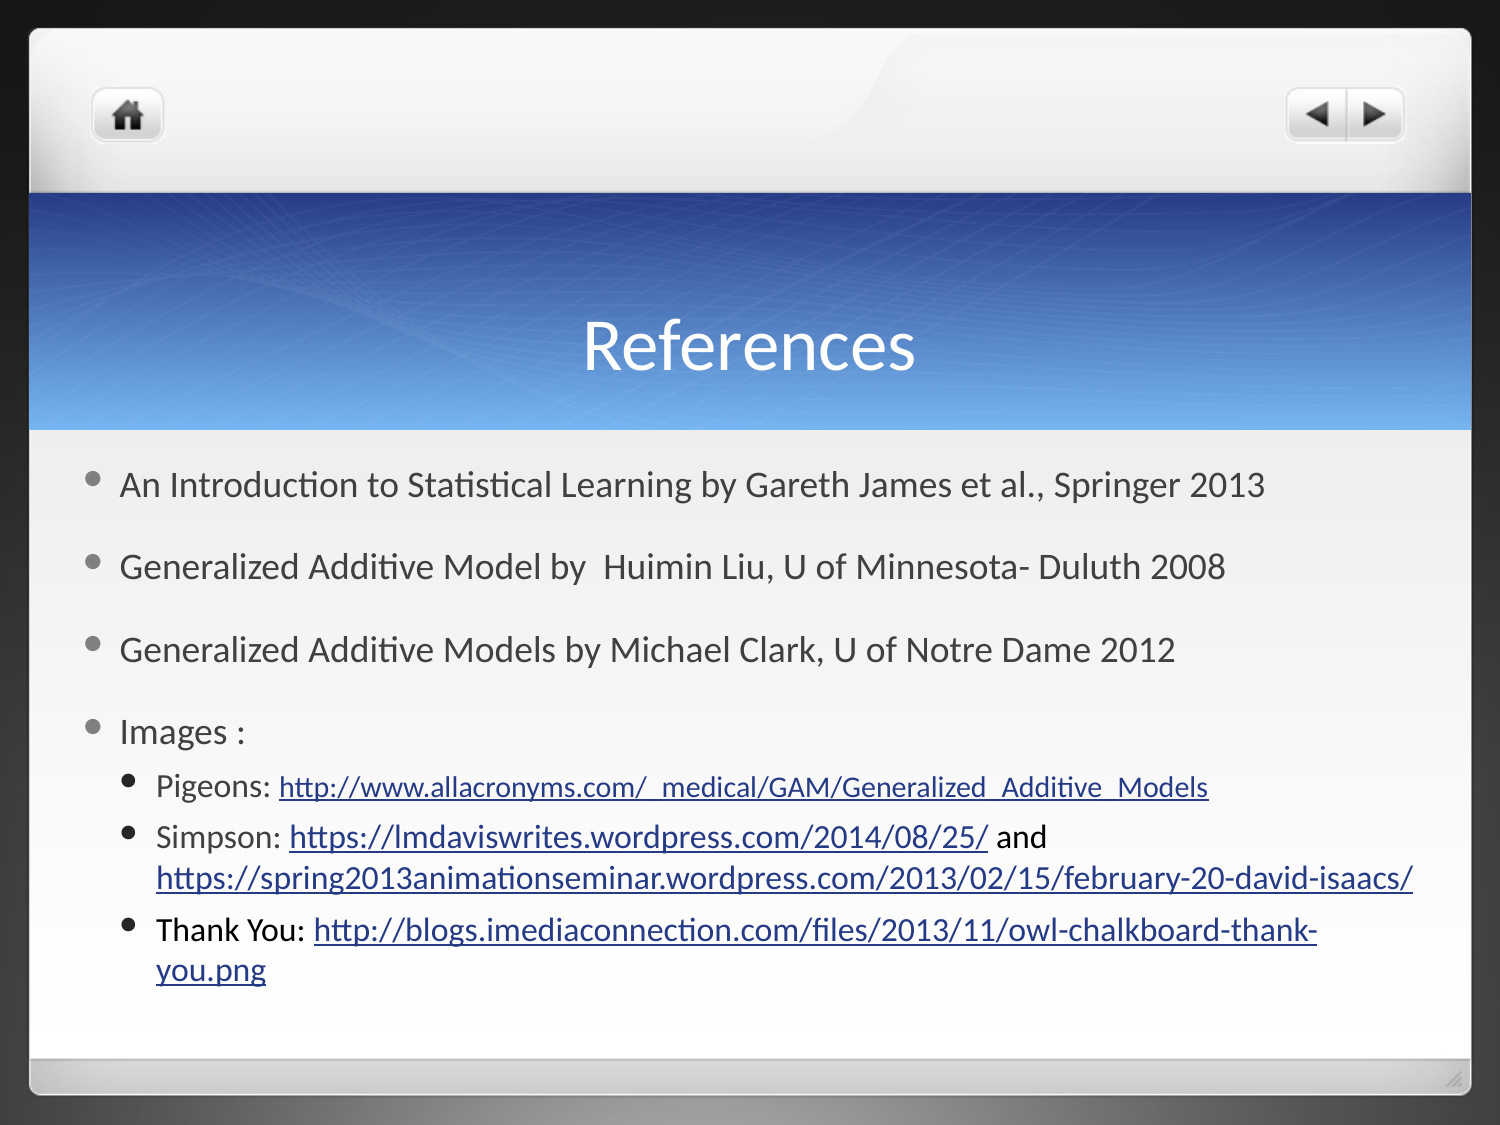

# References
An Introduction to Statistical Learning by Gareth James et al., Springer 2013
Generalized Additive Model by  Huimin Liu, U of Minnesota- Duluth 2008
Generalized Additive Models by Michael Clark, U of Notre Dame 2012
Images :
Pigeons: http://www.allacronyms.com/_medical/GAM/Generalized_Additive_Models
Simpson: https://lmdaviswrites.wordpress.com/2014/08/25/ and  https://spring2013animationseminar.wordpress.com/2013/02/15/february-20-david-isaacs/
Thank You: http://blogs.imediaconnection.com/files/2013/11/owl-chalkboard-thank-you.png